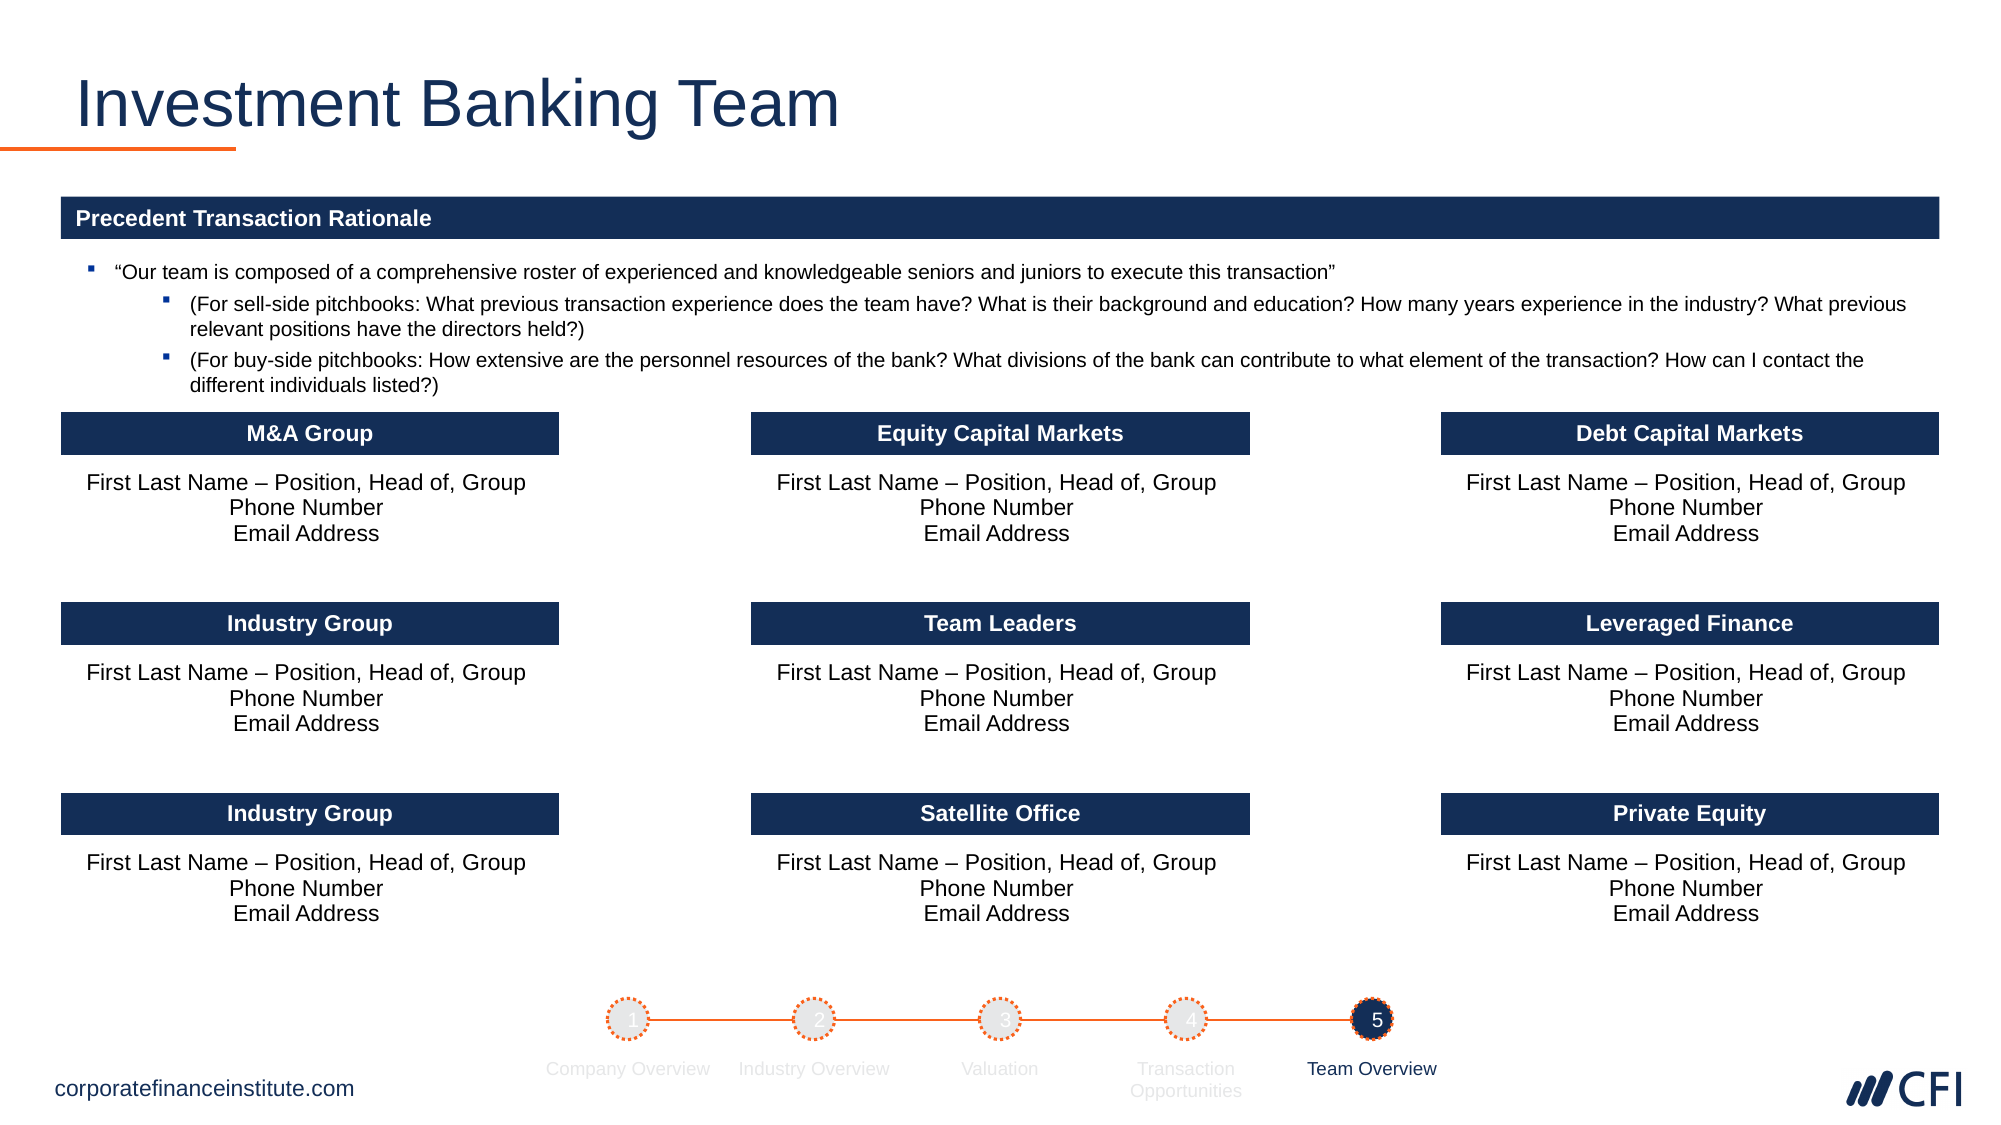

# Investment Banking Team
Precedent Transaction Rationale
“Our team is composed of a comprehensive roster of experienced and knowledgeable seniors and juniors to execute this transaction”
(For sell-side pitchbooks: What previous transaction experience does the team have? What is their background and education? How many years experience in the industry? What previous relevant positions have the directors held?)
(For buy-side pitchbooks: How extensive are the personnel resources of the bank? What divisions of the bank can contribute to what element of the transaction? How can I contact the different individuals listed?)
| M&A Group |
| --- |
| First Last Name – Position, Head of, Group Phone Number Email Address |
| Equity Capital Markets |
| --- |
| First Last Name – Position, Head of, Group Phone Number Email Address |
| Debt Capital Markets |
| --- |
| First Last Name – Position, Head of, Group Phone Number Email Address |
| Industry Group |
| --- |
| First Last Name – Position, Head of, Group Phone Number Email Address |
| Team Leaders |
| --- |
| First Last Name – Position, Head of, Group Phone Number Email Address |
| Leveraged Finance |
| --- |
| First Last Name – Position, Head of, Group Phone Number Email Address |
| Industry Group |
| --- |
| First Last Name – Position, Head of, Group Phone Number Email Address |
| Satellite Office |
| --- |
| First Last Name – Position, Head of, Group Phone Number Email Address |
| Private Equity |
| --- |
| First Last Name – Position, Head of, Group Phone Number Email Address |
1
2
3
4
5
Company Overview
Industry Overview
Valuation
Transaction Opportunities
Team Overview